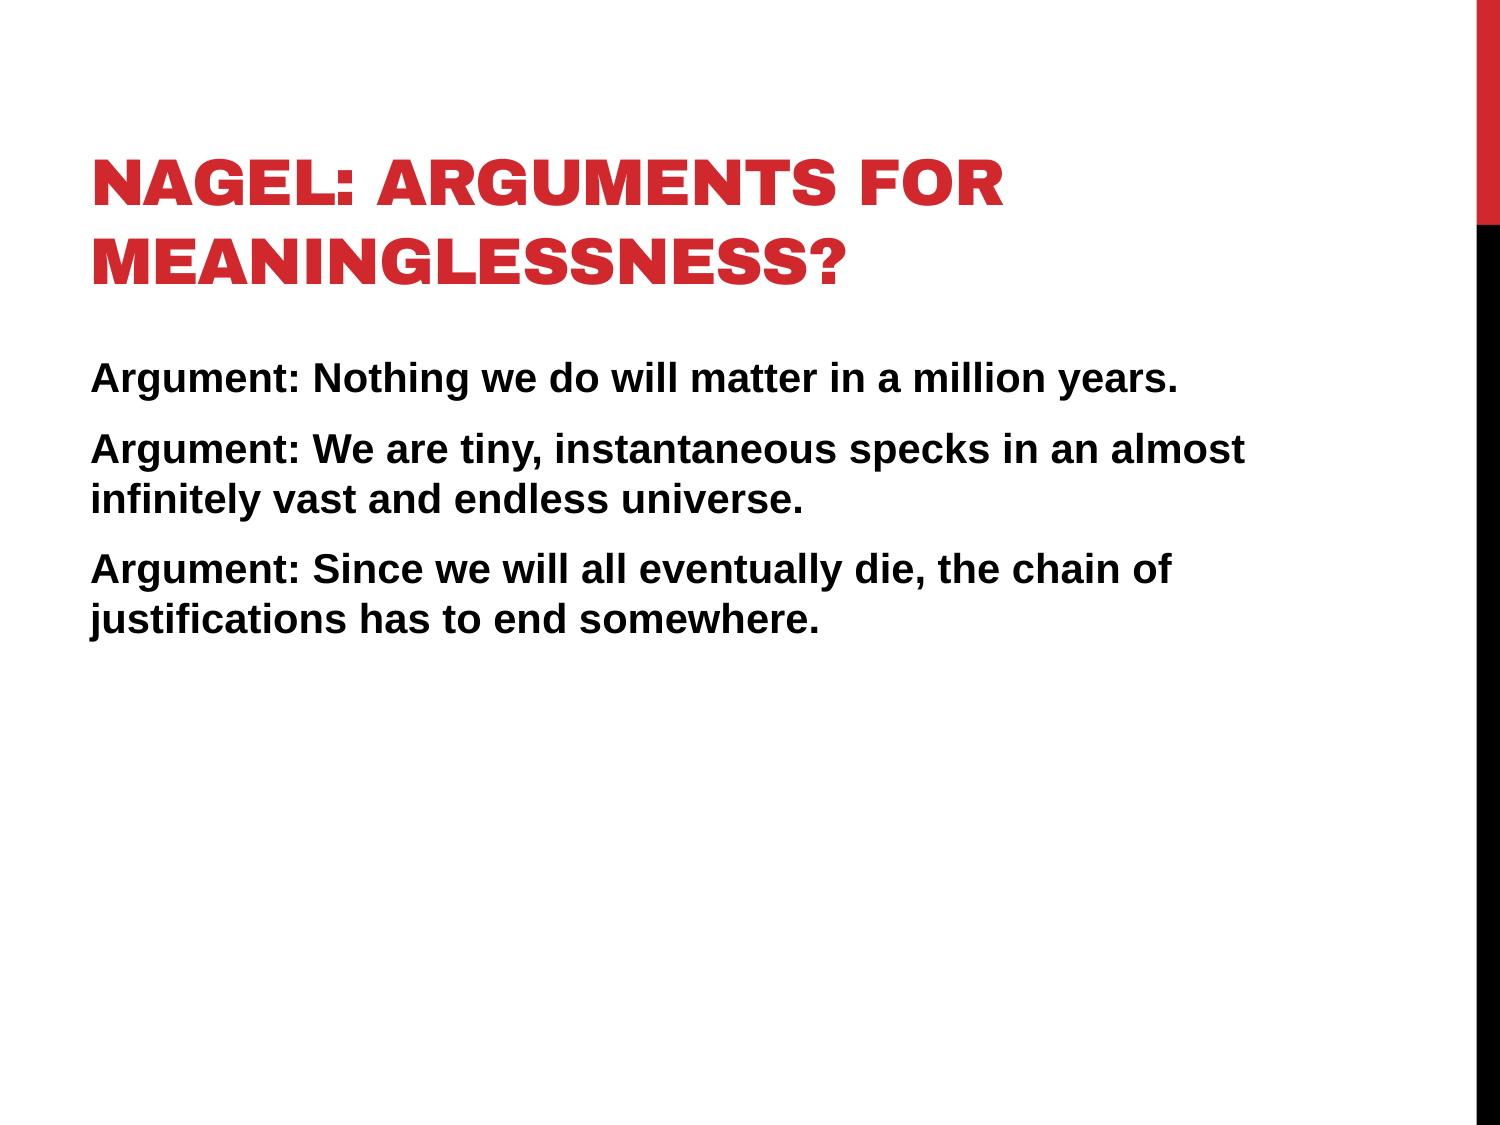

# Nagel: Arguments for Meaninglessness?
Argument: Nothing we do will matter in a million years.
Argument: We are tiny, instantaneous specks in an almost infinitely vast and endless universe.
Argument: Since we will all eventually die, the chain of justifications has to end somewhere.